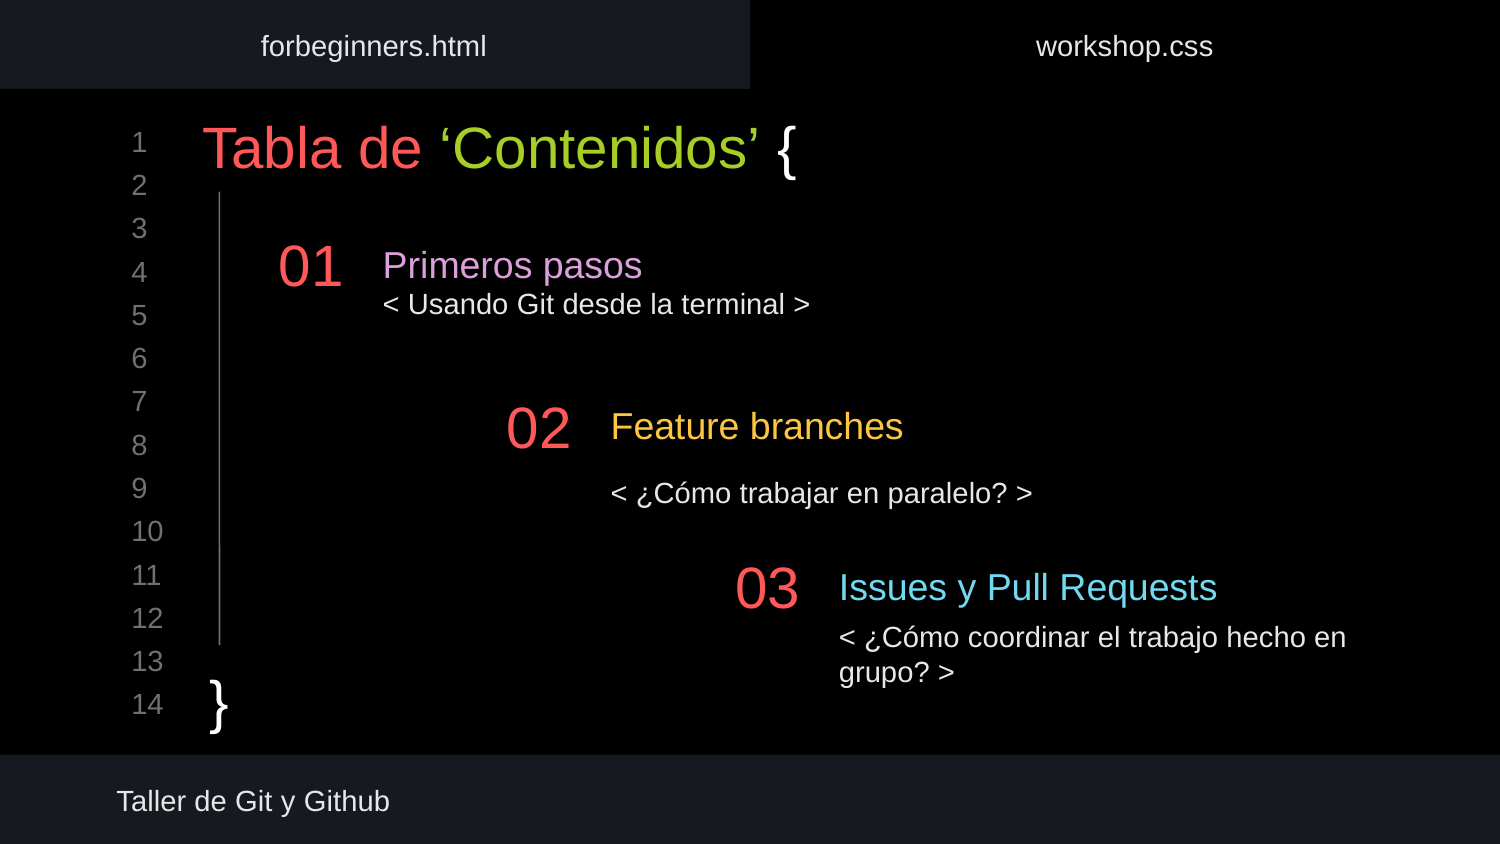

forbeginners.html
workshop.css
Tabla de ‘Contenidos’ {

}
# 01
Primeros pasos
< Usando Git desde la terminal >
02
Feature branches
< ¿Cómo trabajar en paralelo? >
03
Issues y Pull Requests
< ¿Cómo coordinar el trabajo hecho en grupo? >
Taller de Git y Github